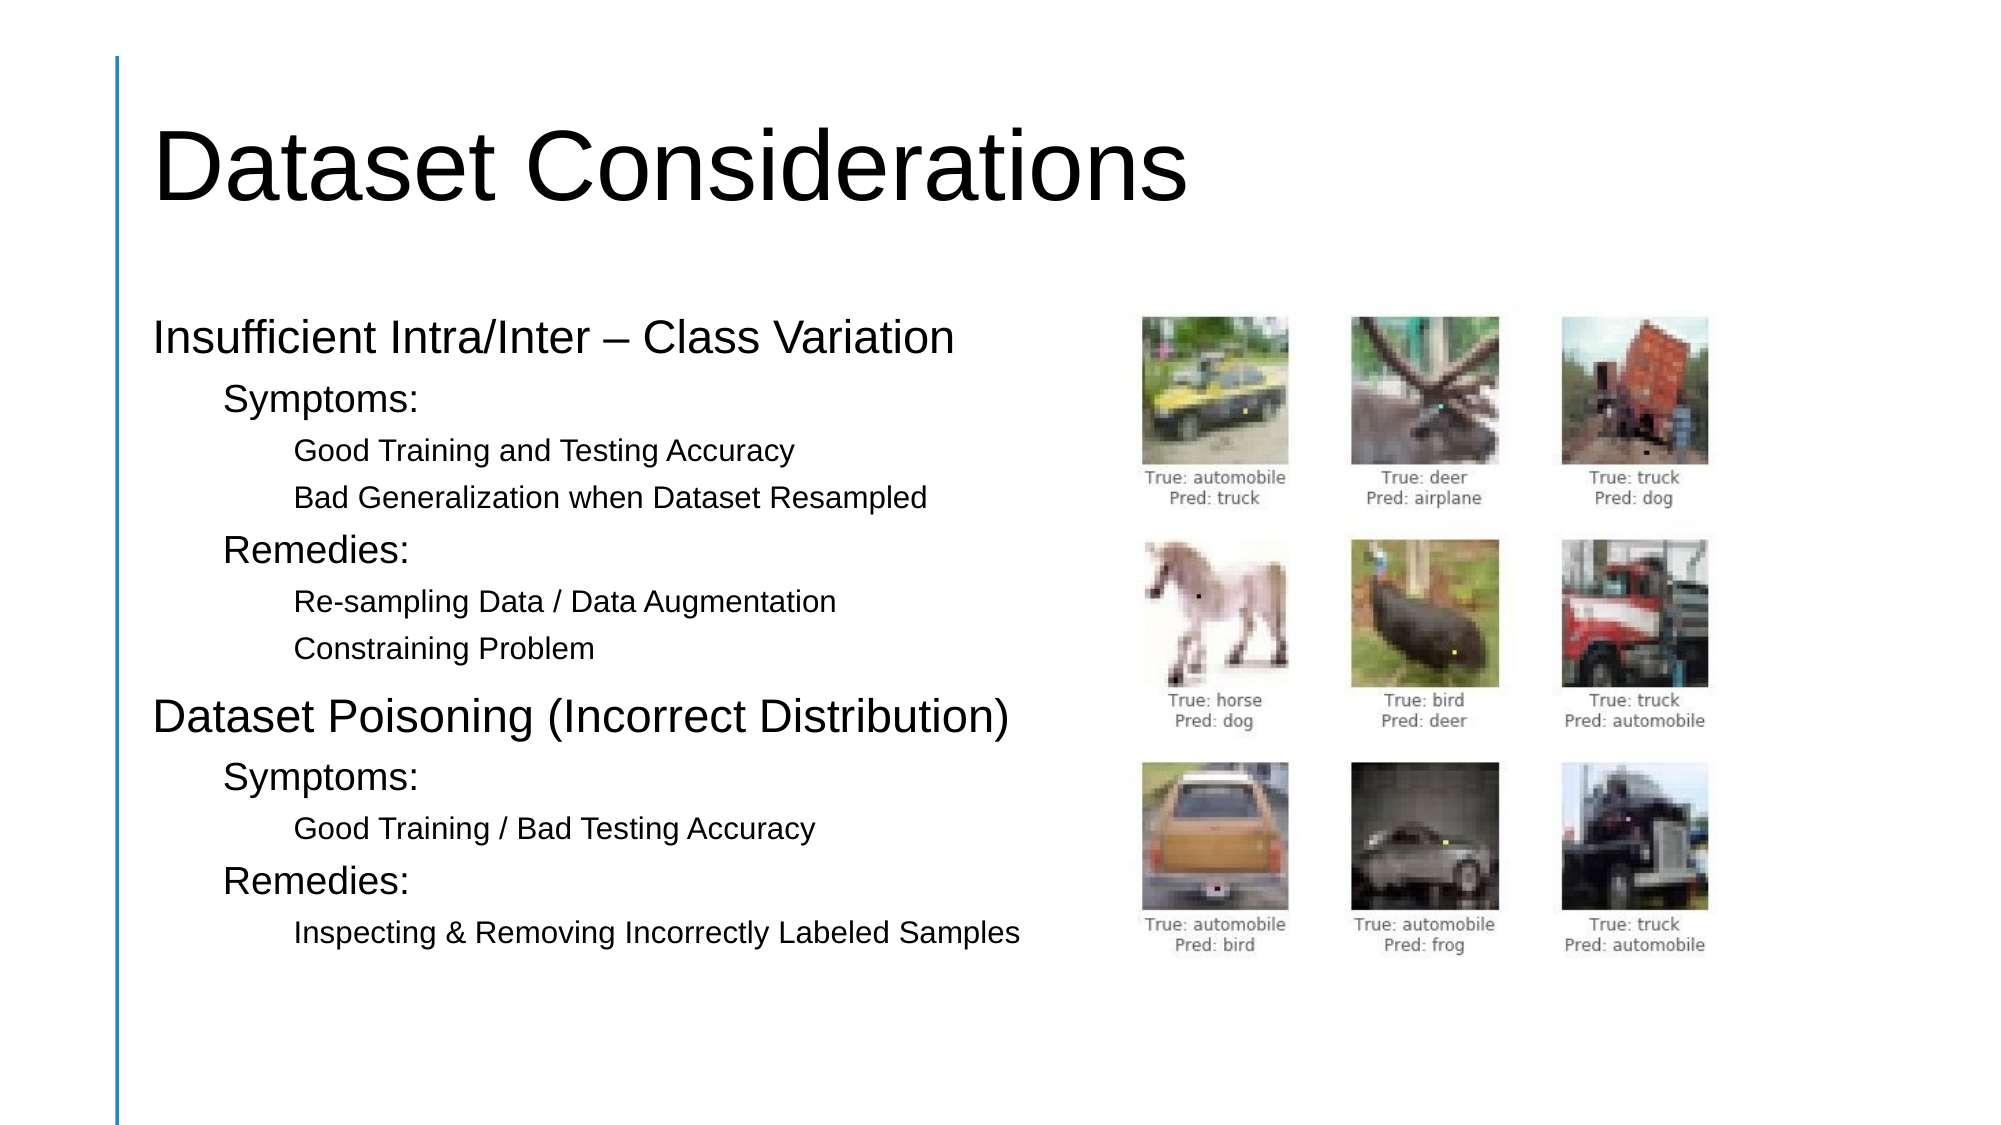

# Dataset Considerations
Insufficient Intra/Inter – Class Variation
Symptoms:
Good Training and Testing Accuracy
Bad Generalization when Dataset Resampled
Remedies:
Re-sampling Data / Data Augmentation
Constraining Problem
Dataset Poisoning (Incorrect Distribution)
Symptoms:
Good Training / Bad Testing Accuracy
Remedies:
Inspecting & Removing Incorrectly Labeled Samples